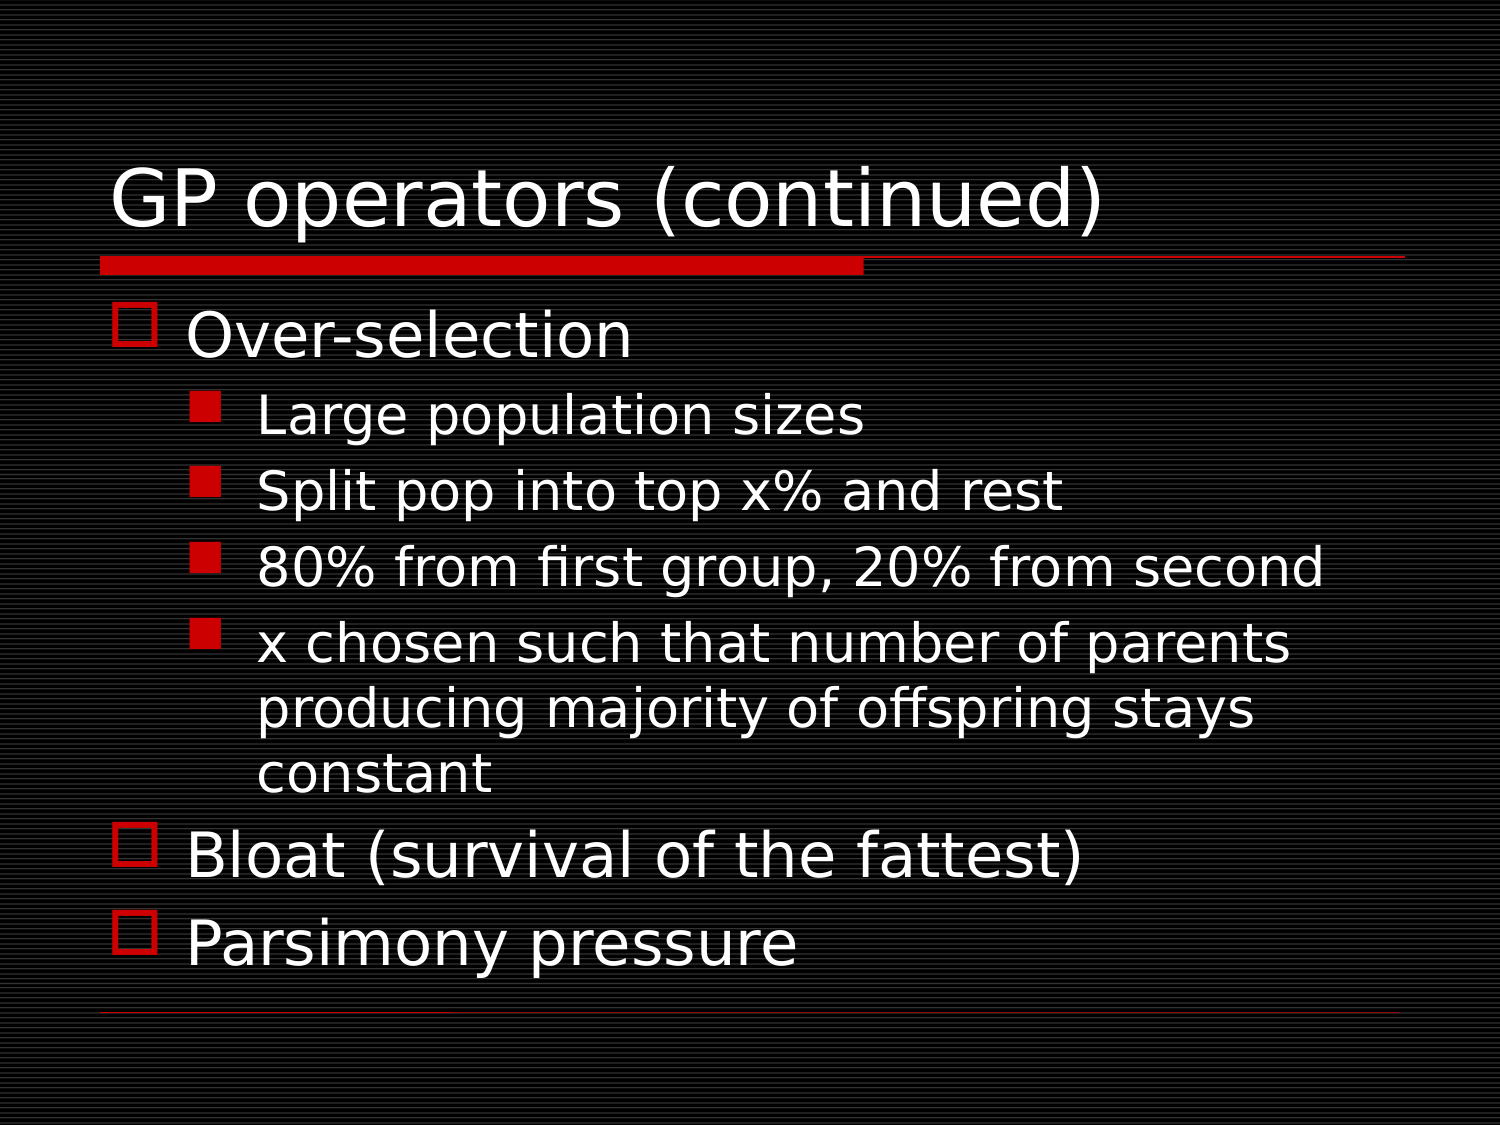

# GP operators (continued)
Over-selection
Large population sizes
Split pop into top x% and rest
80% from first group, 20% from second
x chosen such that number of parents producing majority of offspring stays constant
Bloat (survival of the fattest)
Parsimony pressure